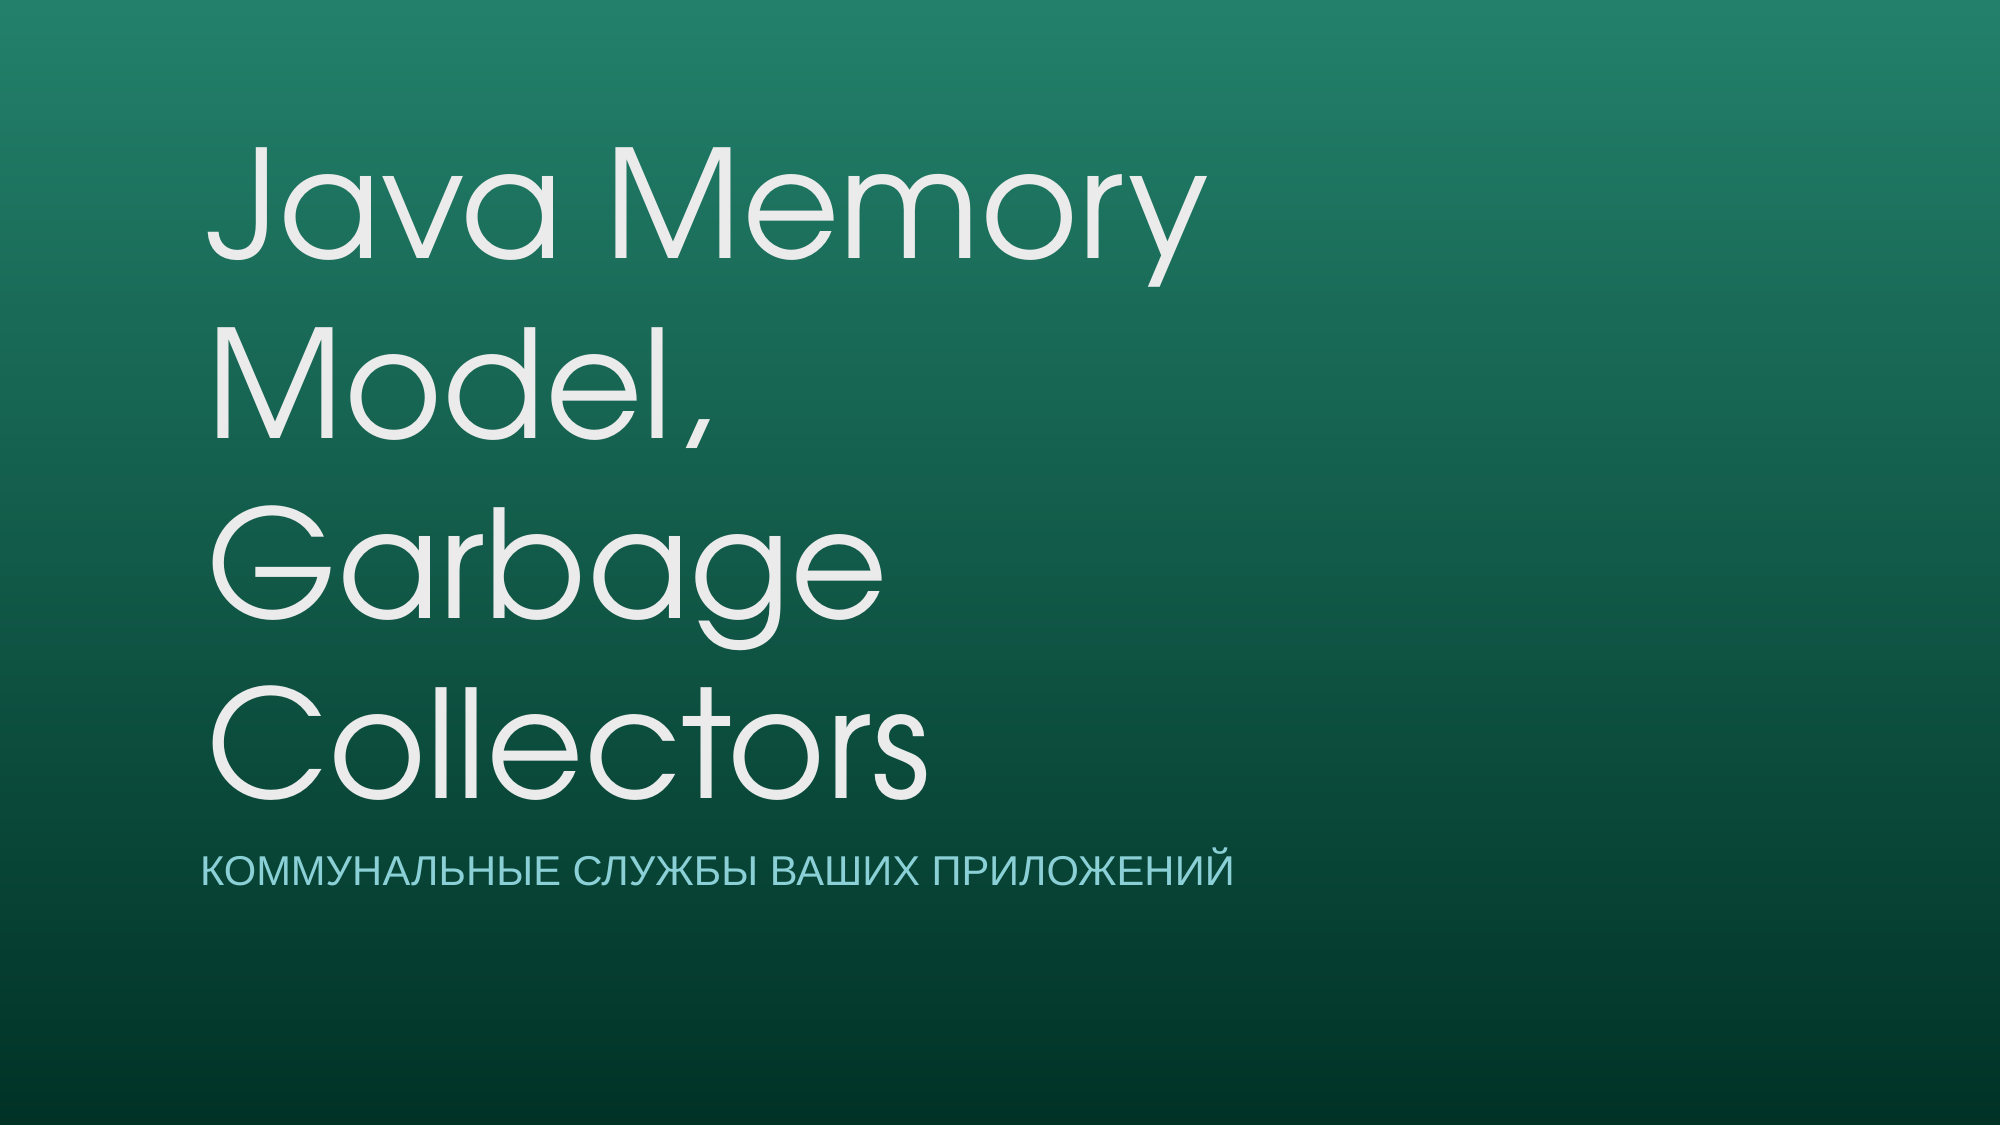

# Java Memory Model, Garbage Collectors
Коммунальные службы ваших приложений